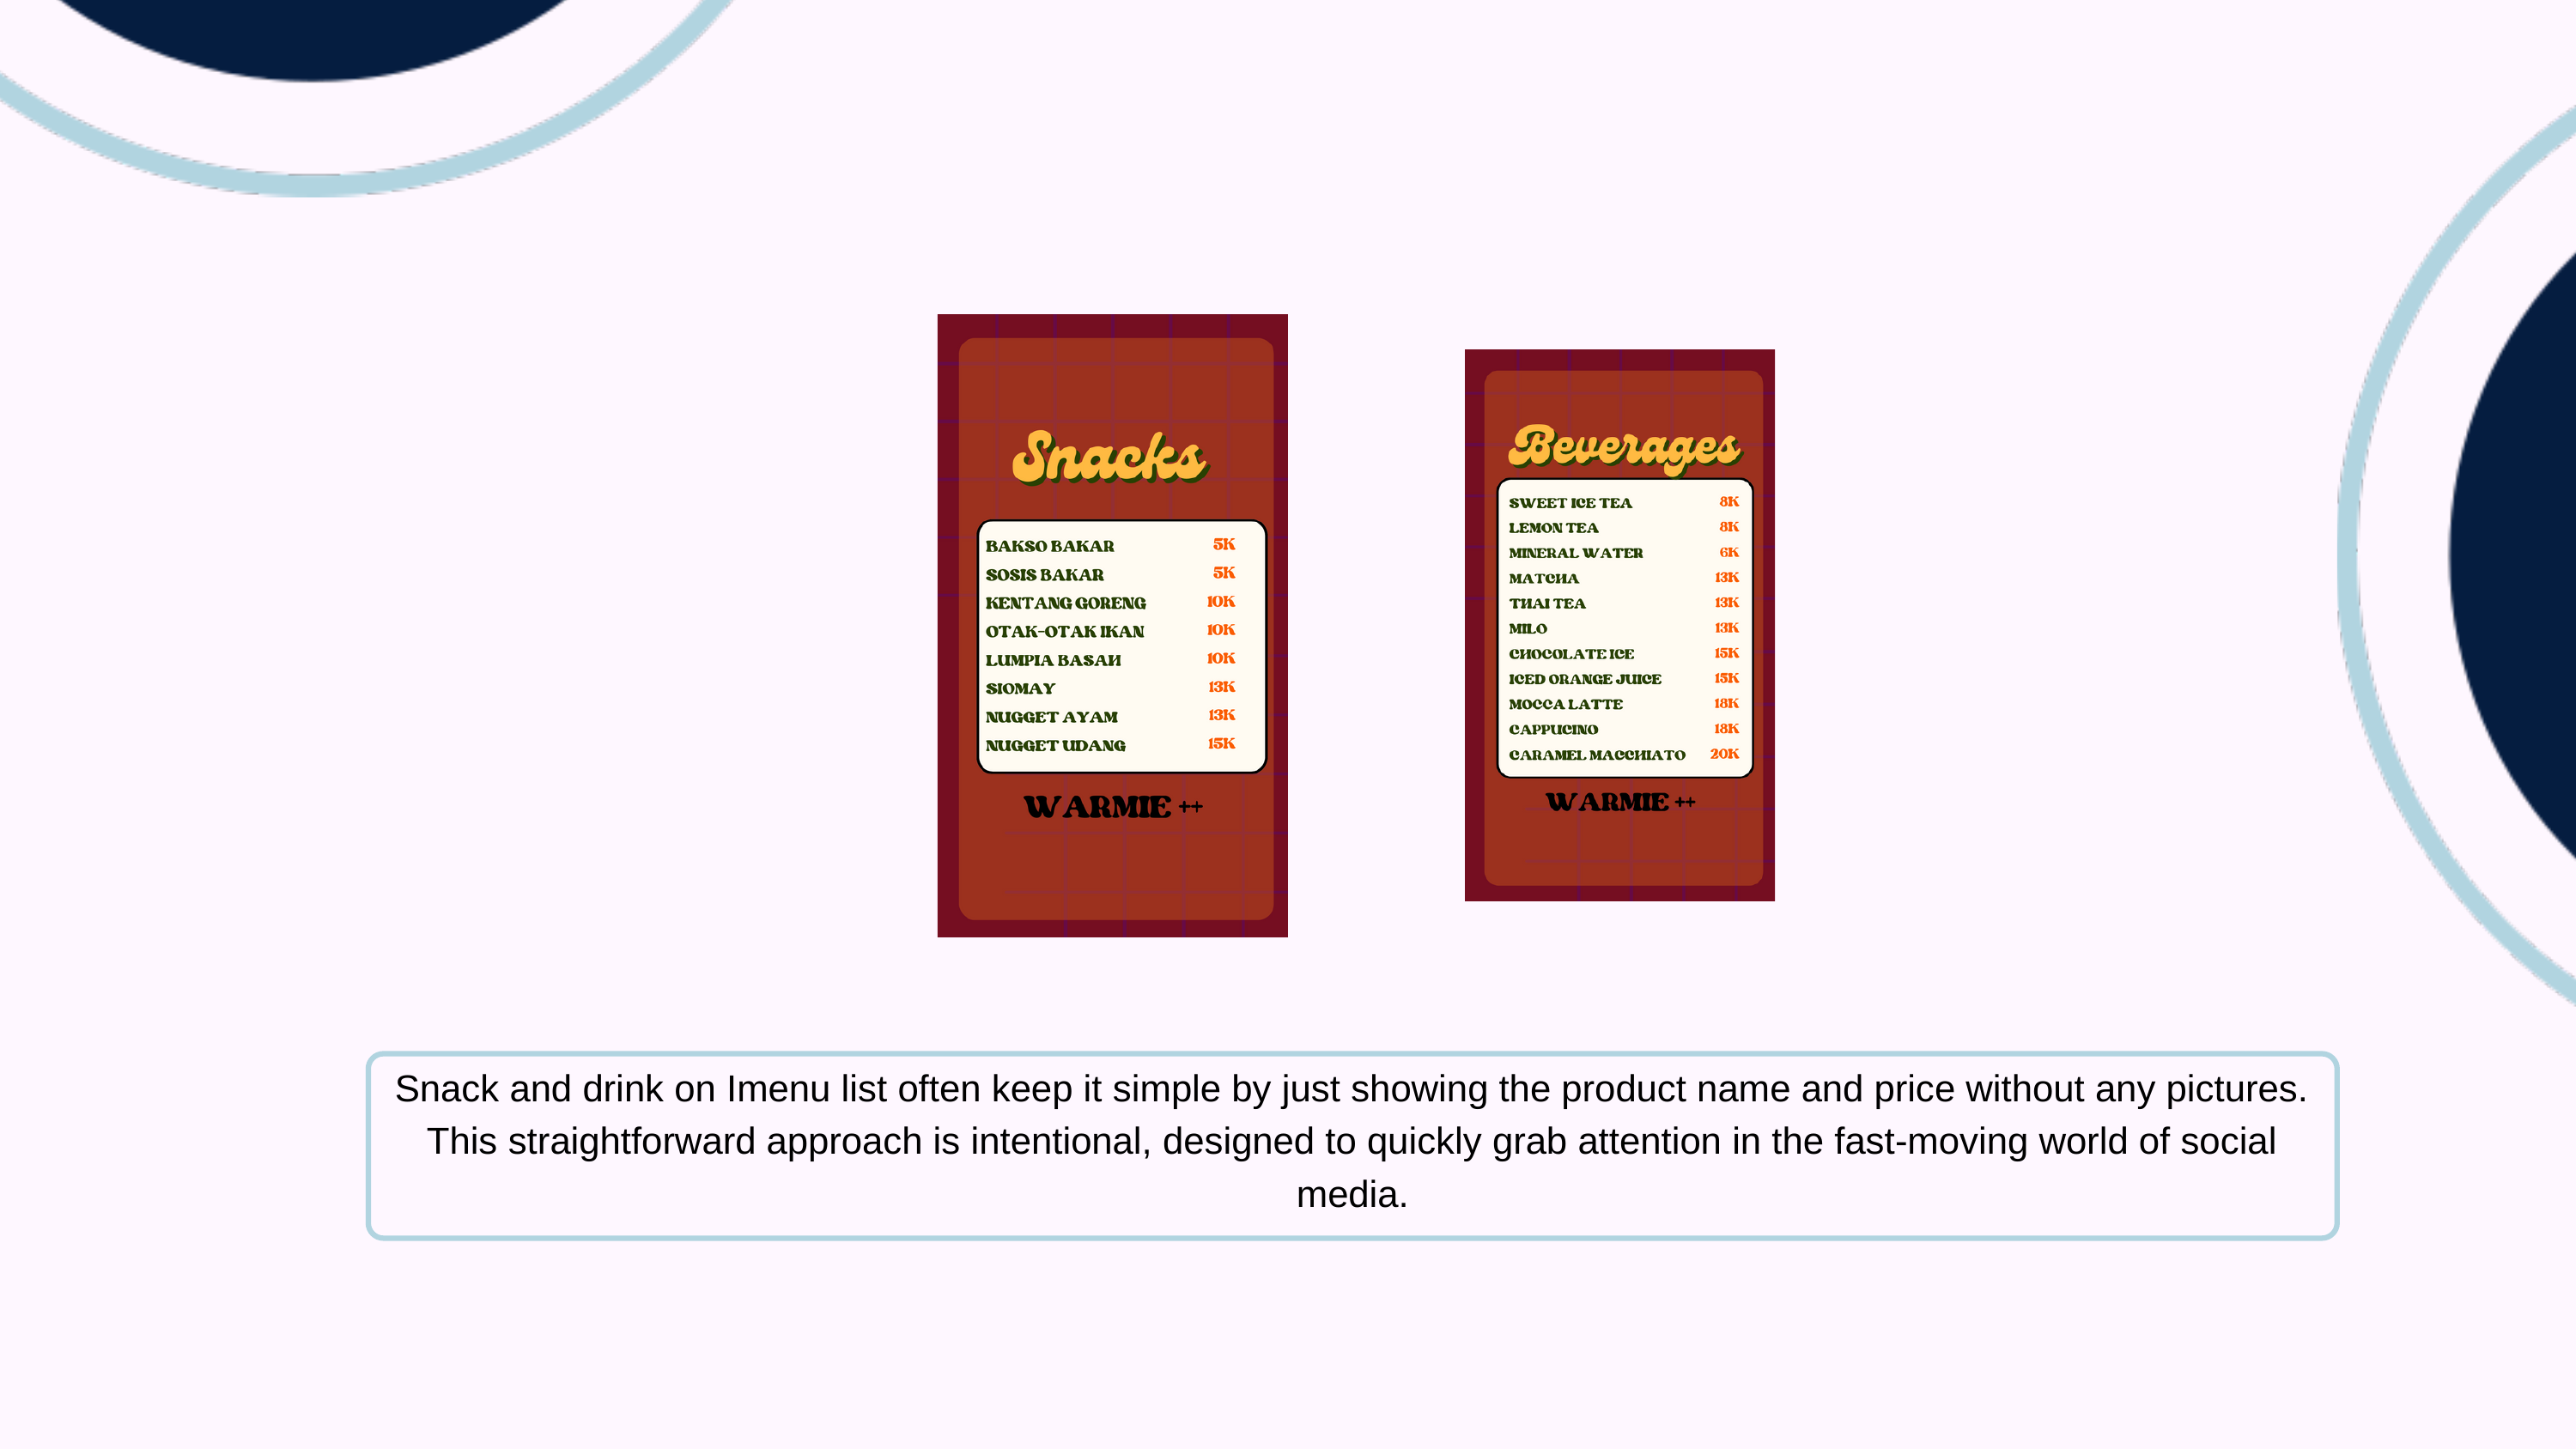

Snack and drink on Imenu list often keep it simple by just showing the product name and price without any pictures. This straightforward approach is intentional, designed to quickly grab attention in the fast-moving world of social media.